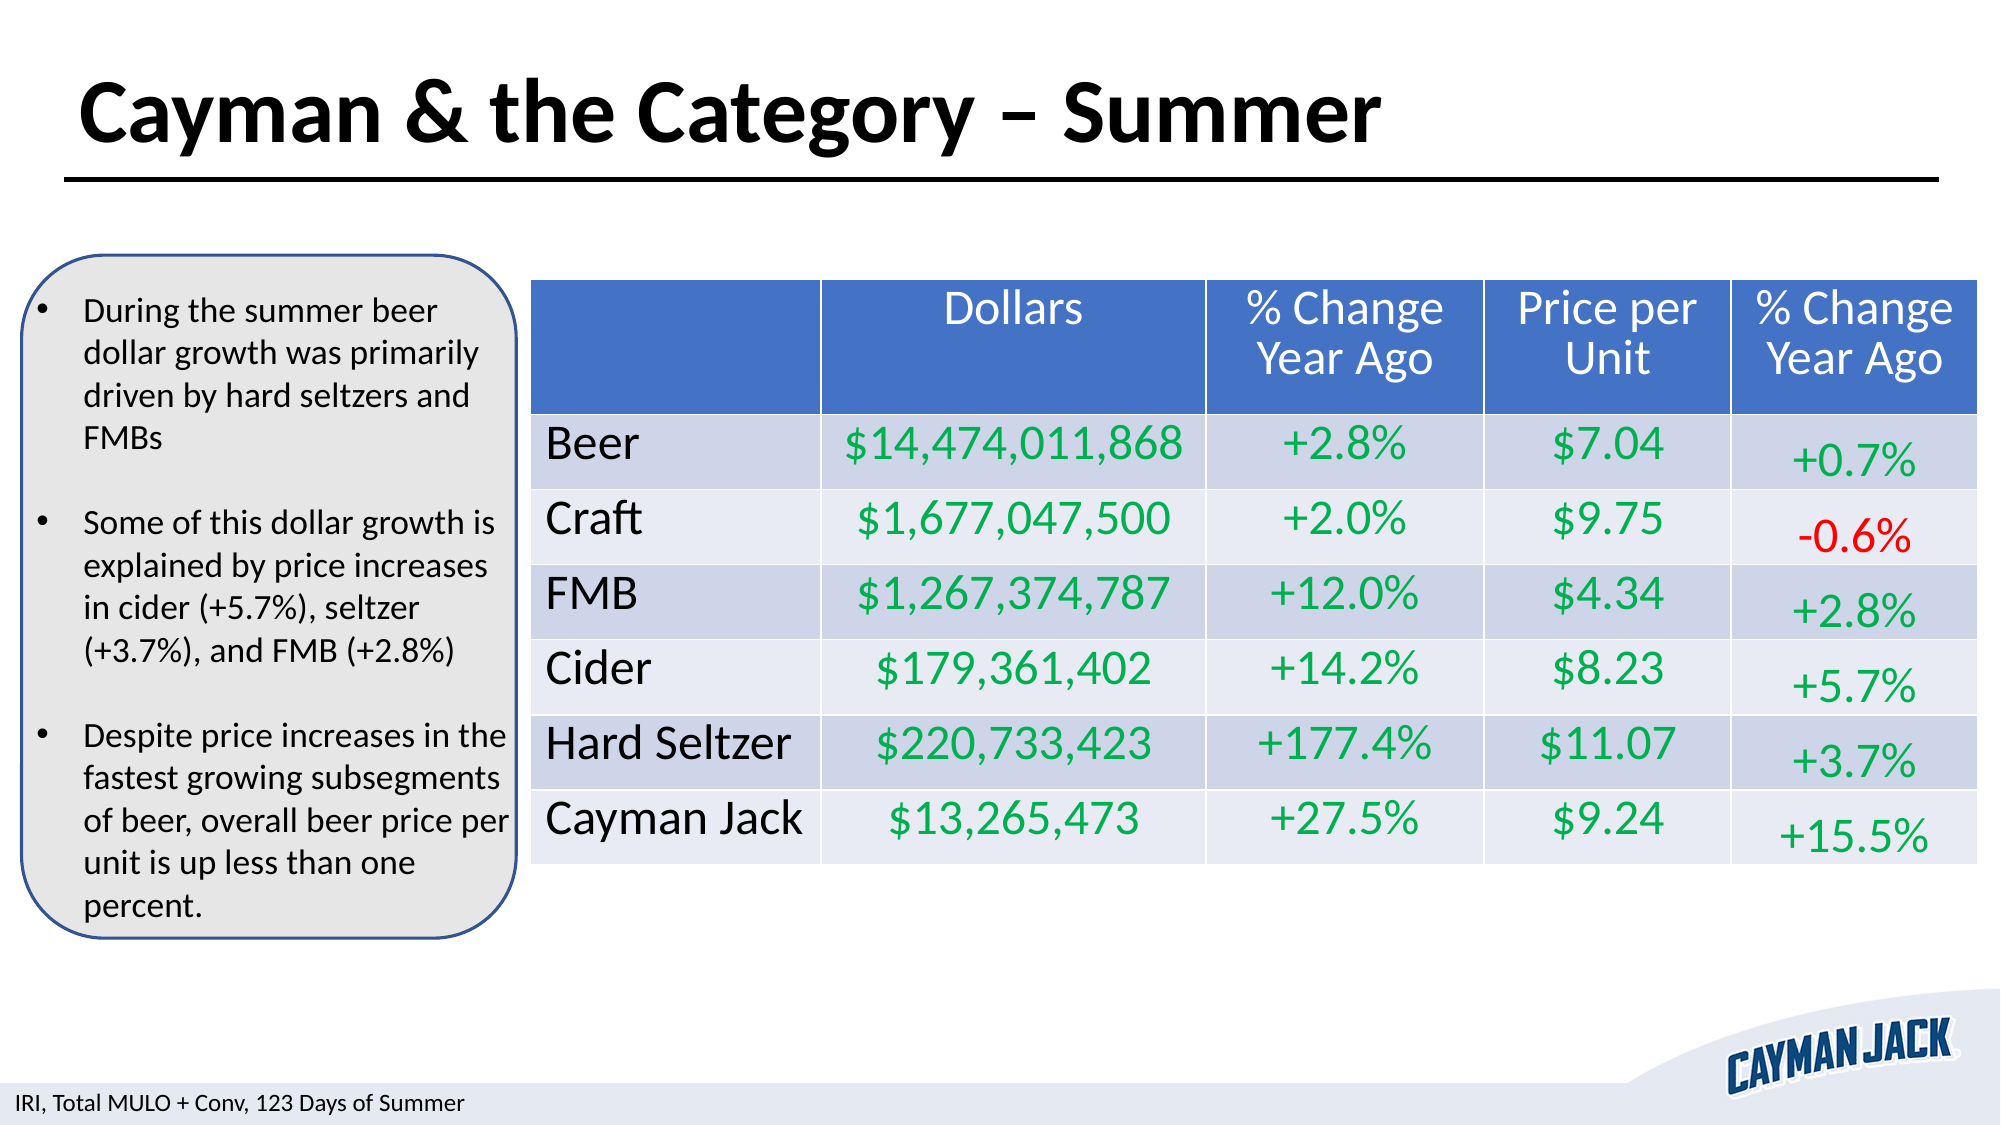

Cayman & the Category – Summer

During the summer beer dollar growth was primarily driven by hard seltzers and FMBs

Some of this dollar growth is explained by price increases in cider (+5.7%), seltzer (+3.7%), and FMB (+2.8%)

Despite price increases in the fastest growing subsegments of beer, overall beer price per unit is up less than one percent.
|  | Dollars | % Change Year Ago | Price per Unit | % Change Year Ago |
| --- | --- | --- | --- | --- |
| Beer | $14,474,011,868 | +2.8% | $7.04 | +0.7% |
| Craft | $1,677,047,500 | +2.0% | $9.75 | -0.6% |
| FMB | $1,267,374,787 | +12.0% | $4.34 | +2.8% |
| Cider | $179,361,402 | +14.2% | $8.23 | +5.7% |
| Hard Seltzer | $220,733,423 | +177.4% | $11.07 | +3.7% |
| Cayman Jack | $13,265,473 | +27.5% | $9.24 | +15.5% |
IRI, Total MULO + Conv, 123 Days of Summer